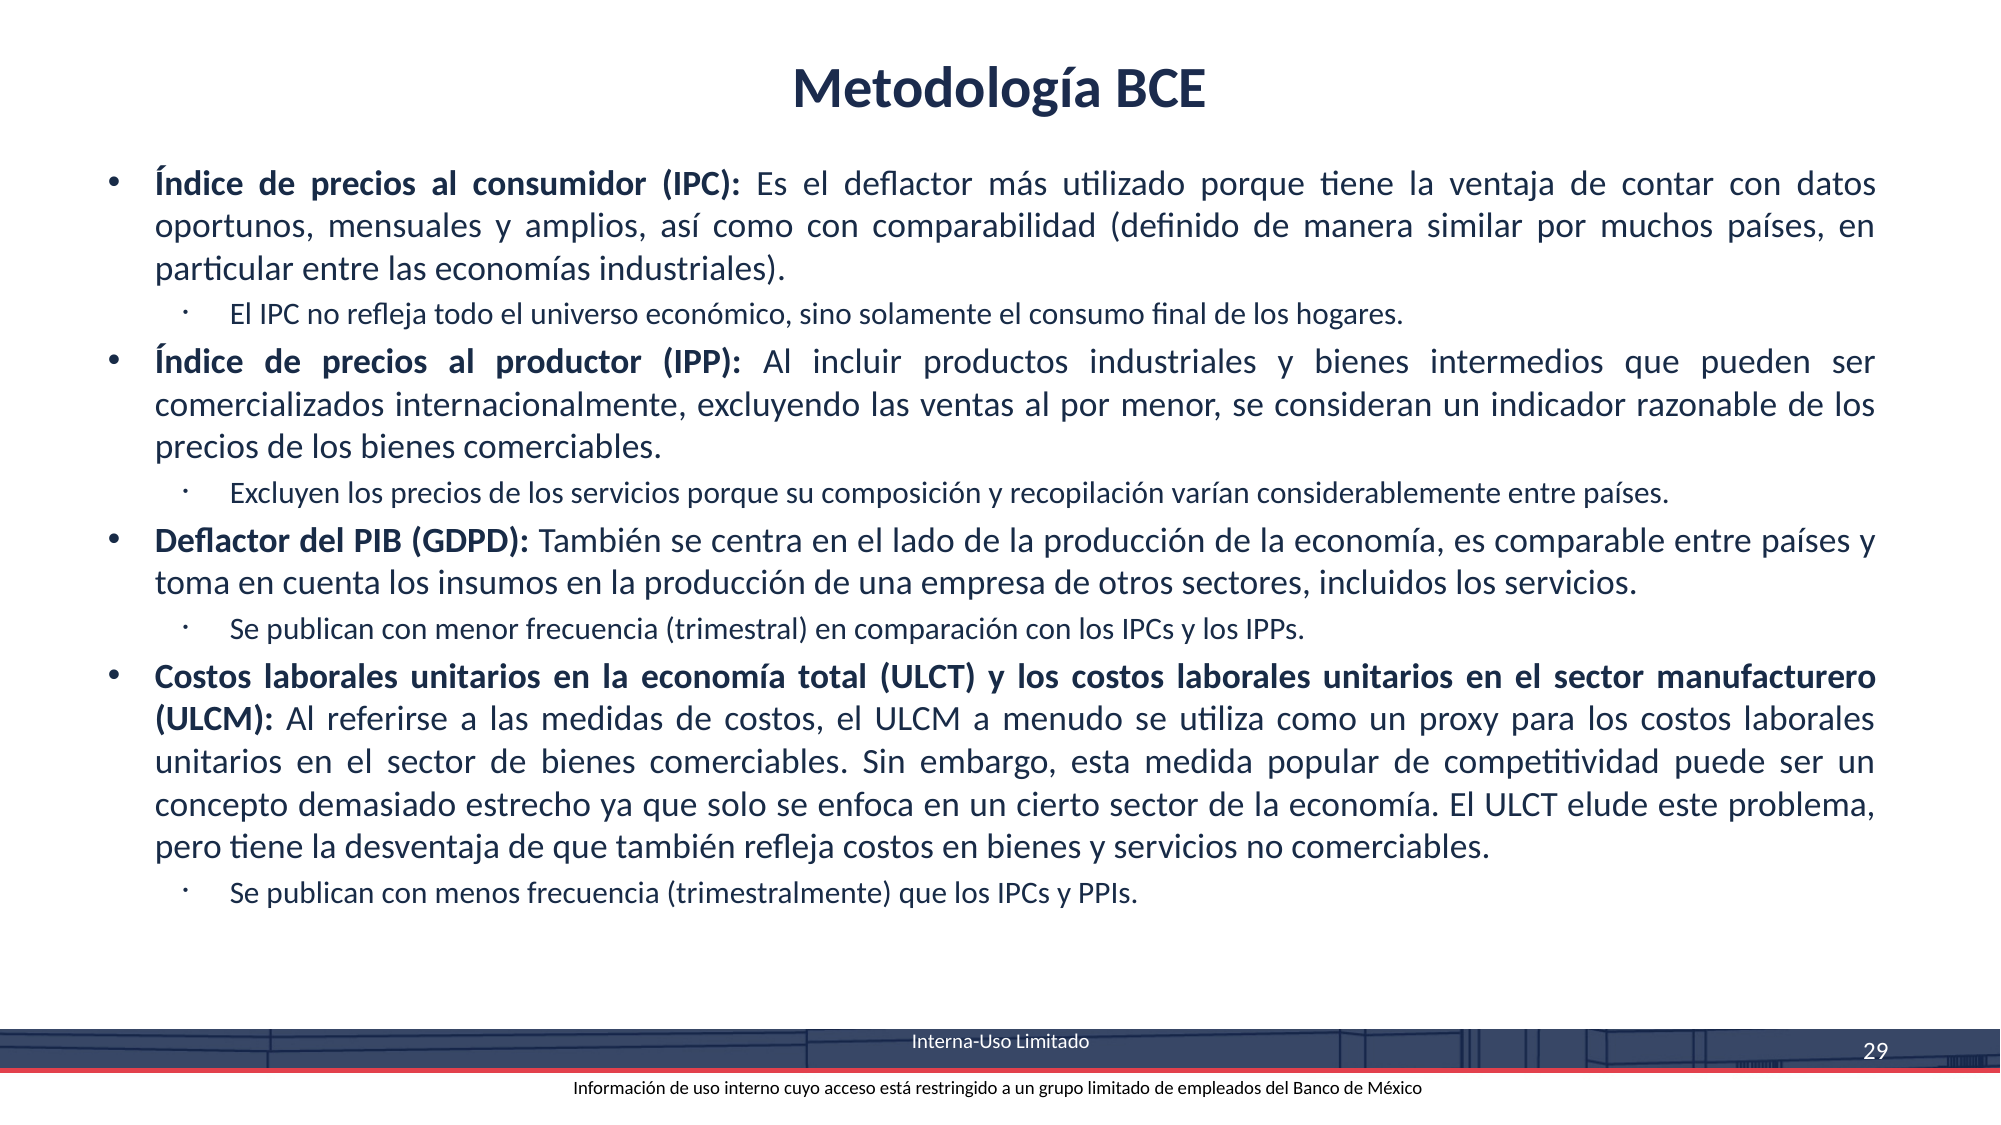

Metodología BCE
Índice de precios al consumidor (IPC): Es el deflactor más utilizado porque tiene la ventaja de contar con datos oportunos, mensuales y amplios, así como con comparabilidad (definido de manera similar por muchos países, en particular entre las economías industriales).
El IPC no refleja todo el universo económico, sino solamente el consumo final de los hogares.
Índice de precios al productor (IPP): Al incluir productos industriales y bienes intermedios que pueden ser comercializados internacionalmente, excluyendo las ventas al por menor, se consideran un indicador razonable de los precios de los bienes comerciables.
Excluyen los precios de los servicios porque su composición y recopilación varían considerablemente entre países.
Deflactor del PIB (GDPD): También se centra en el lado de la producción de la economía, es comparable entre países y toma en cuenta los insumos en la producción de una empresa de otros sectores, incluidos los servicios.
Se publican con menor frecuencia (trimestral) en comparación con los IPCs y los IPPs.
Costos laborales unitarios en la economía total (ULCT) y los costos laborales unitarios en el sector manufacturero (ULCM): Al referirse a las medidas de costos, el ULCM a menudo se utiliza como un proxy para los costos laborales unitarios en el sector de bienes comerciables. Sin embargo, esta medida popular de competitividad puede ser un concepto demasiado estrecho ya que solo se enfoca en un cierto sector de la economía. El ULCT elude este problema, pero tiene la desventaja de que también refleja costos en bienes y servicios no comerciables.
Se publican con menos frecuencia (trimestralmente) que los IPCs y PPIs.
 Interna-Uso Limitado

Información de uso interno cuyo acceso está restringido a un grupo limitado de empleados del Banco de México